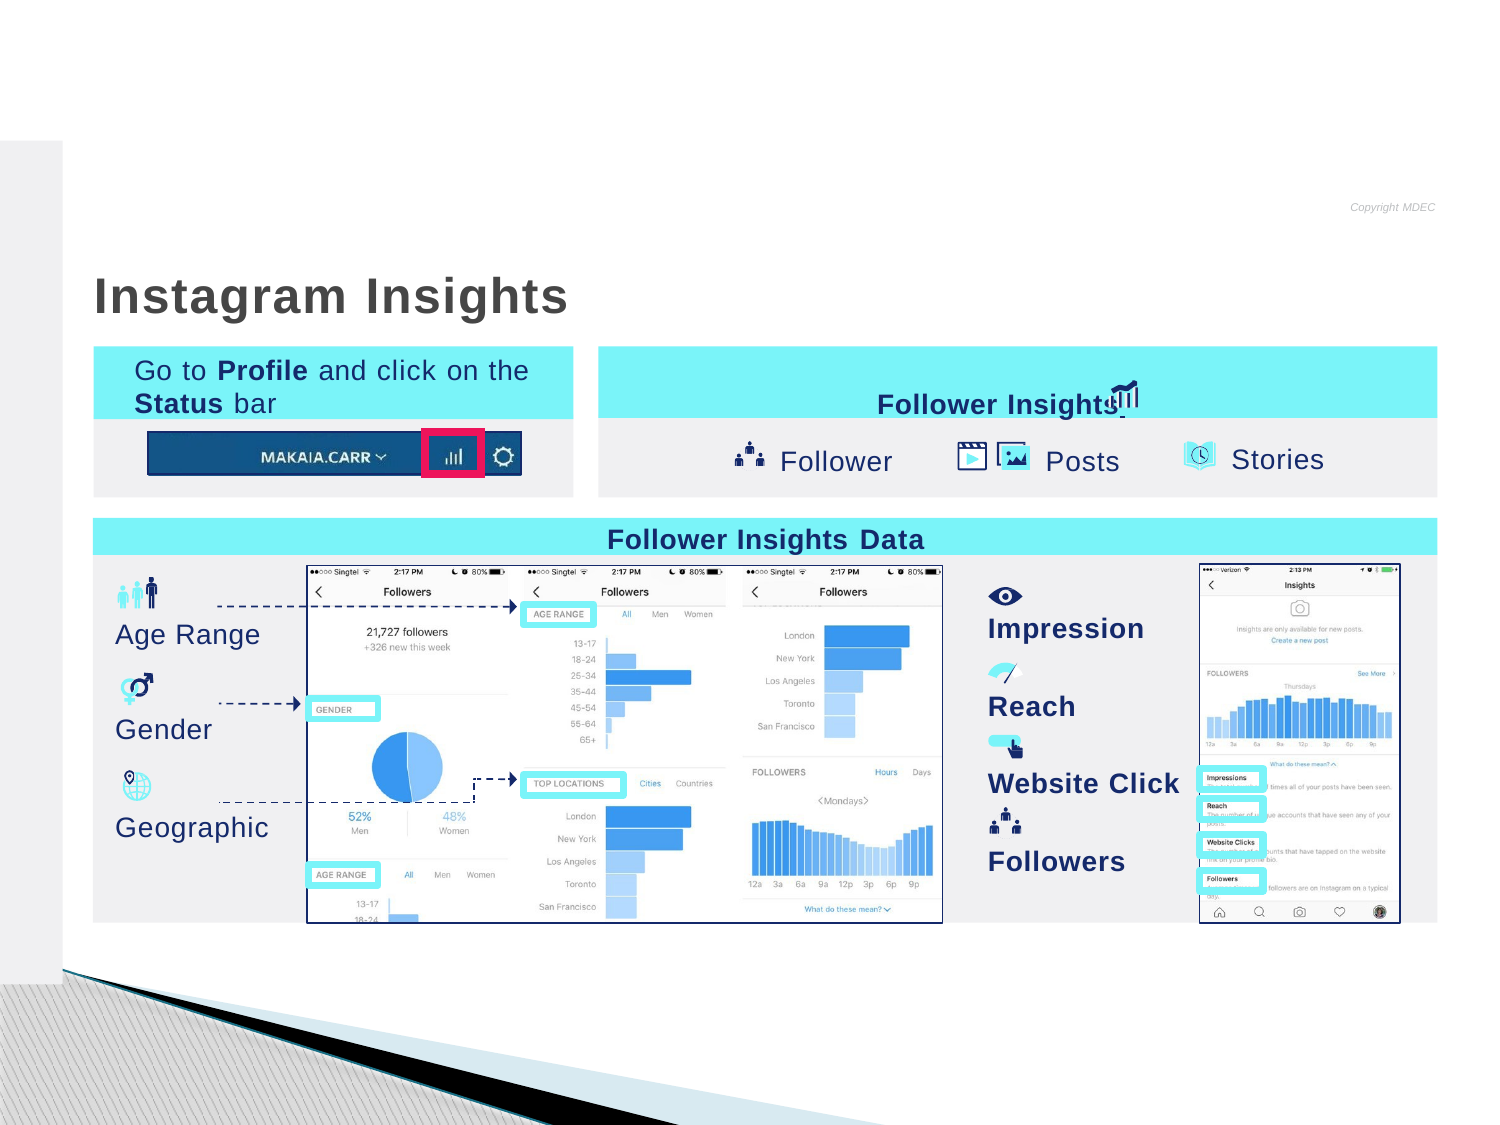

Copyright MDEC
# Instagram Insights

Go to Profile and click on the Status bar

Follower Insights

|  |  |  |
| --- | --- | --- |

Stories

Follower
Posts

Follower Insights Data

Impression
Age Range

Reach

Gender

Website Click

Geographic

Followers